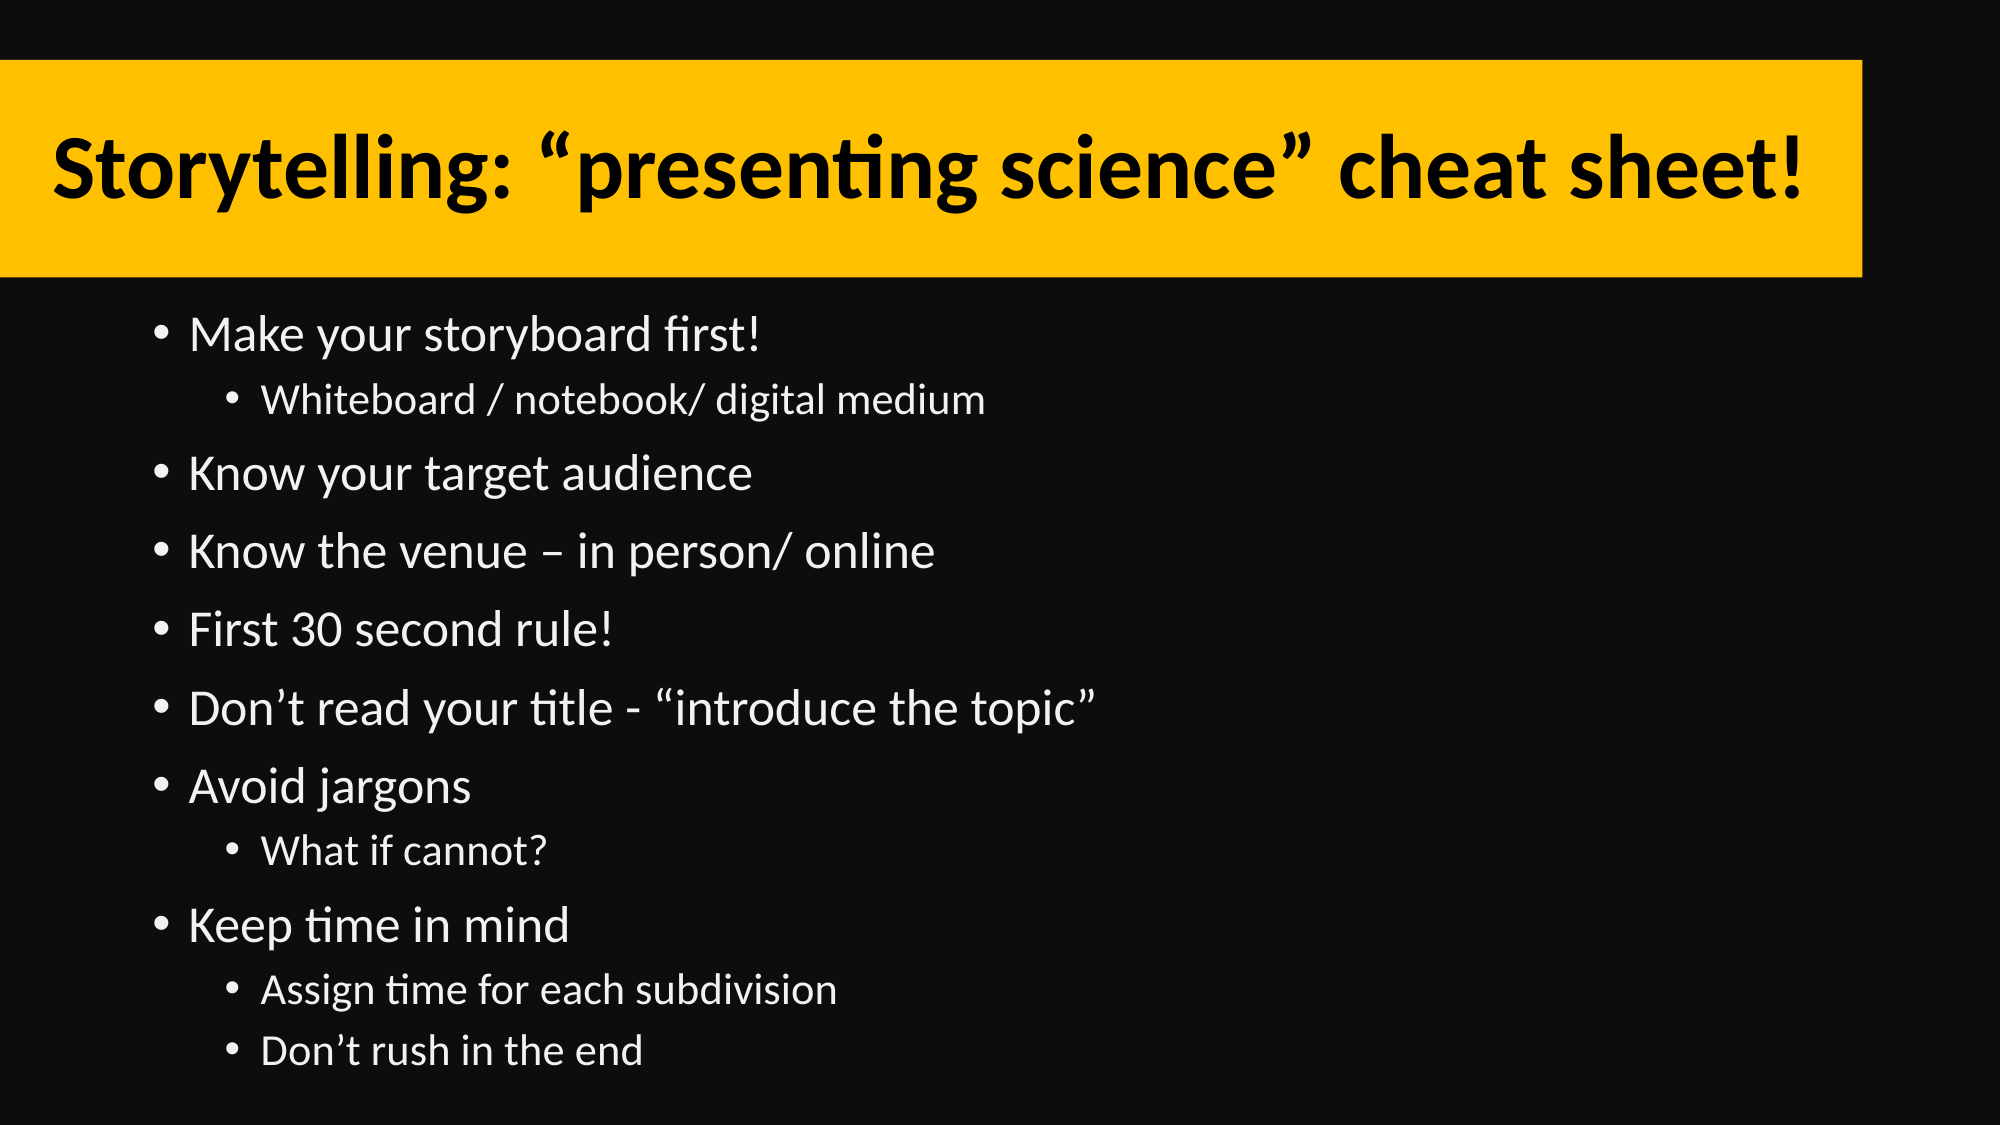

# Storytelling: “presenting science” cheat sheet!
Make your storyboard first!
Whiteboard / notebook/ digital medium
Know your target audience
Know the venue – in person/ online
First 30 second rule!
Don’t read your title - “introduce the topic”
Avoid jargons
What if cannot?
Keep time in mind
Assign time for each subdivision
Don’t rush in the end